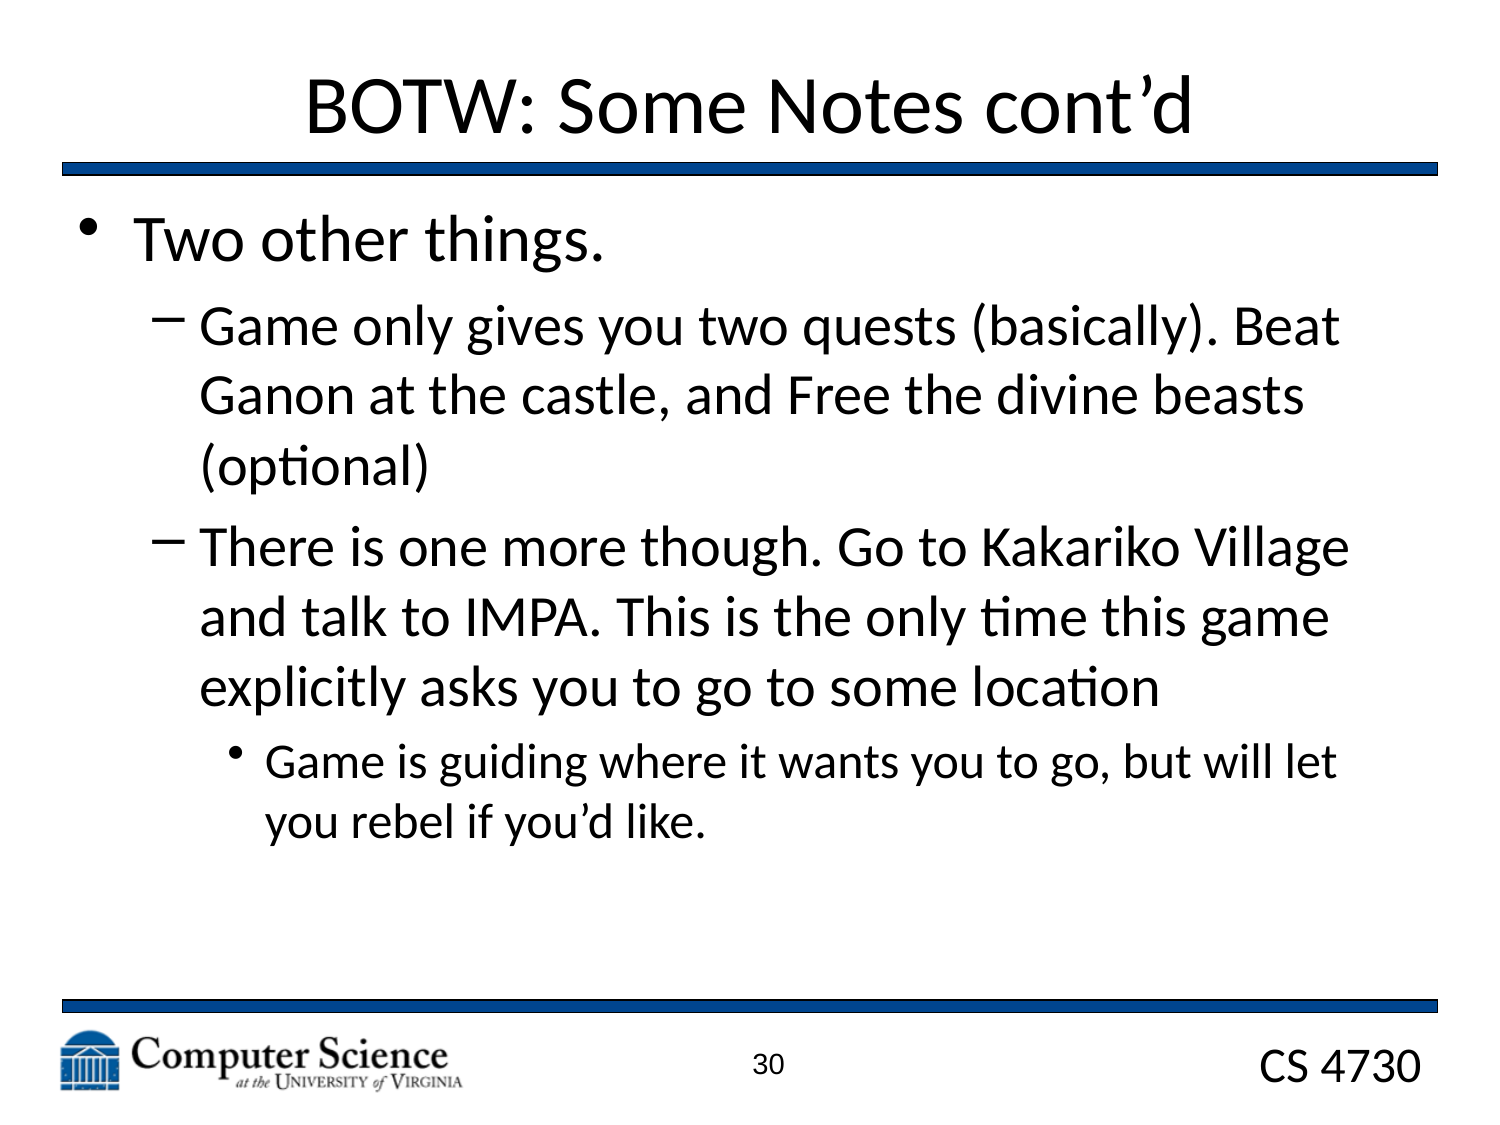

# BOTW: Some Notes cont’d
Two other things.
Game only gives you two quests (basically). Beat Ganon at the castle, and Free the divine beasts (optional)
There is one more though. Go to Kakariko Village and talk to IMPA. This is the only time this game explicitly asks you to go to some location
Game is guiding where it wants you to go, but will let you rebel if you’d like.
30